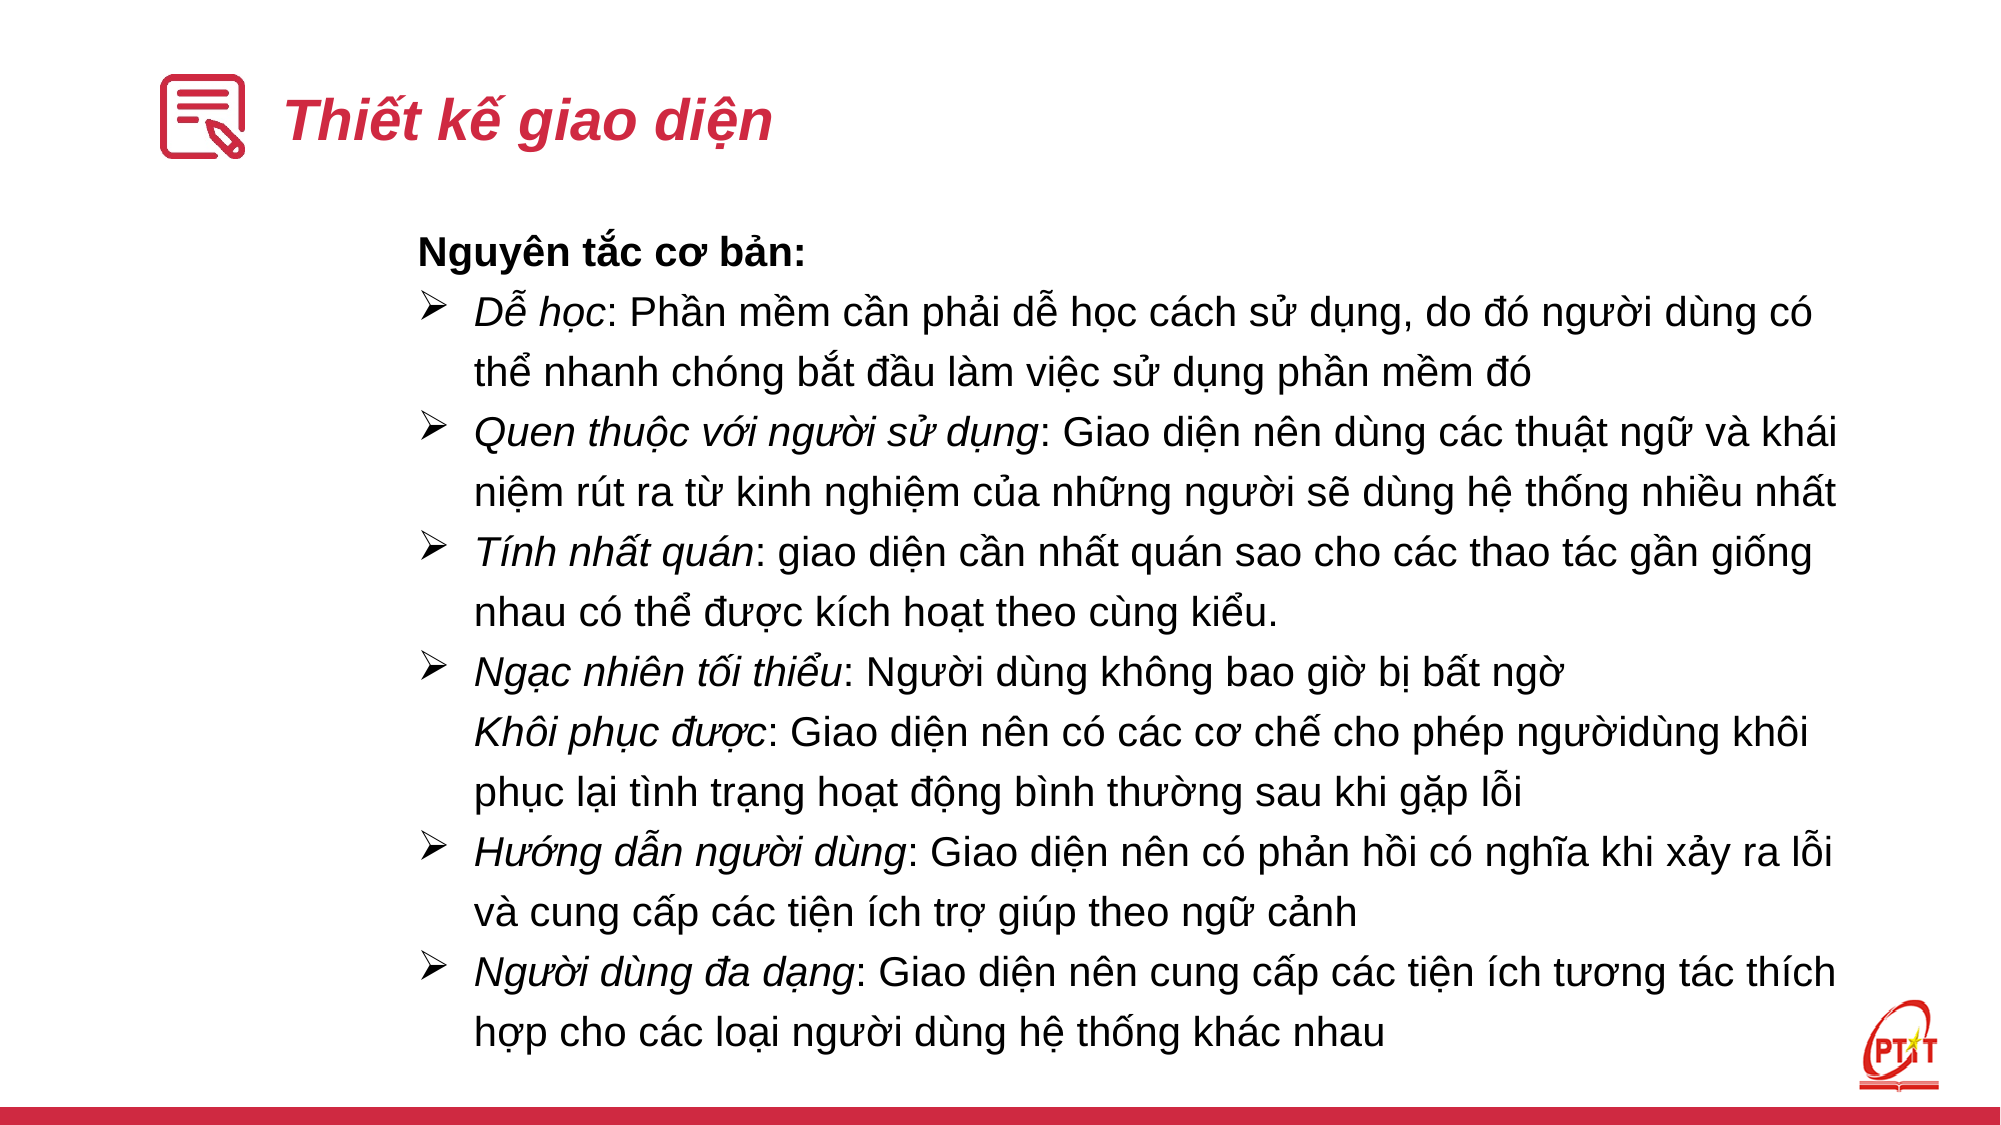

# Thiết kế giao diện
Nguyên tắc cơ bản:
Dễ học: Phần mềm cần phải dễ học cách sử dụng, do đó người dùng có thể nhanh chóng bắt đầu làm việc sử dụng phần mềm đó
Quen thuộc với người sử dụng: Giao diện nên dùng các thuật ngữ và khái niệm rút ra từ kinh nghiệm của những người sẽ dùng hệ thống nhiều nhất
Tính nhất quán: giao diện cần nhất quán sao cho các thao tác gần giống nhau có thể được kích hoạt theo cùng kiểu.
Ngạc nhiên tối thiểu: Người dùng không bao giờ bị bất ngờ
Khôi phục được: Giao diện nên có các cơ chế cho phép ngườidùng khôi phục lại tình trạng hoạt động bình thường sau khi gặp lỗi
Hướng dẫn người dùng: Giao diện nên có phản hồi có nghĩa khi xảy ra lỗi và cung cấp các tiện ích trợ giúp theo ngữ cảnh
Người dùng đa dạng: Giao diện nên cung cấp các tiện ích tương tác thích hợp cho các loại người dùng hệ thống khác nhau